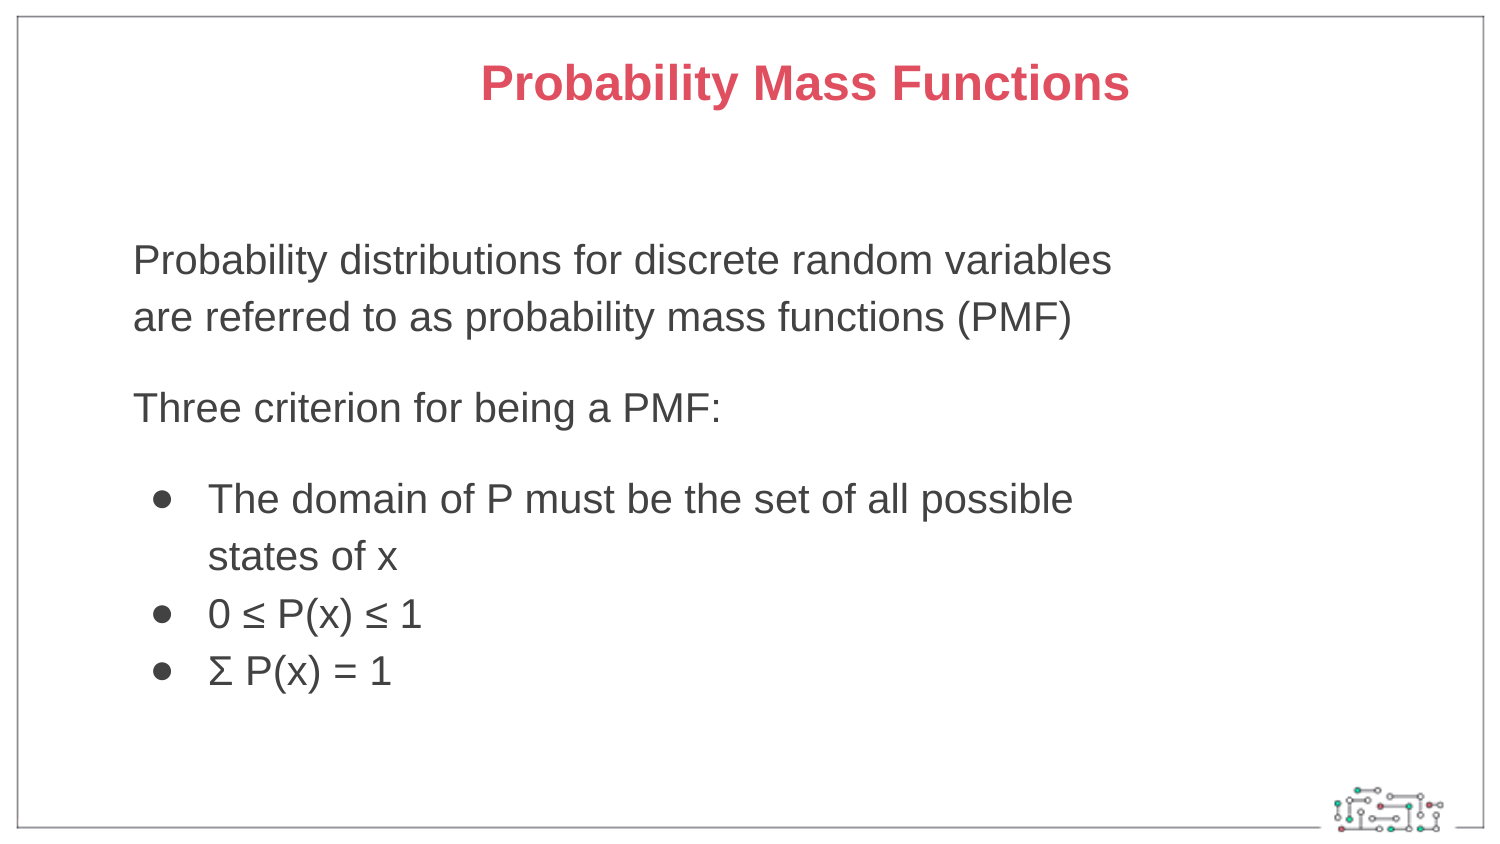

Probability Mass Functions

Probability distributions for discrete random variables are referred to as probability mass functions (PMF)
Three criterion for being a PMF:
The domain of P must be the set of all possible states of x
0 ≤ P(x) ≤ 1
Σ P(x) = 1